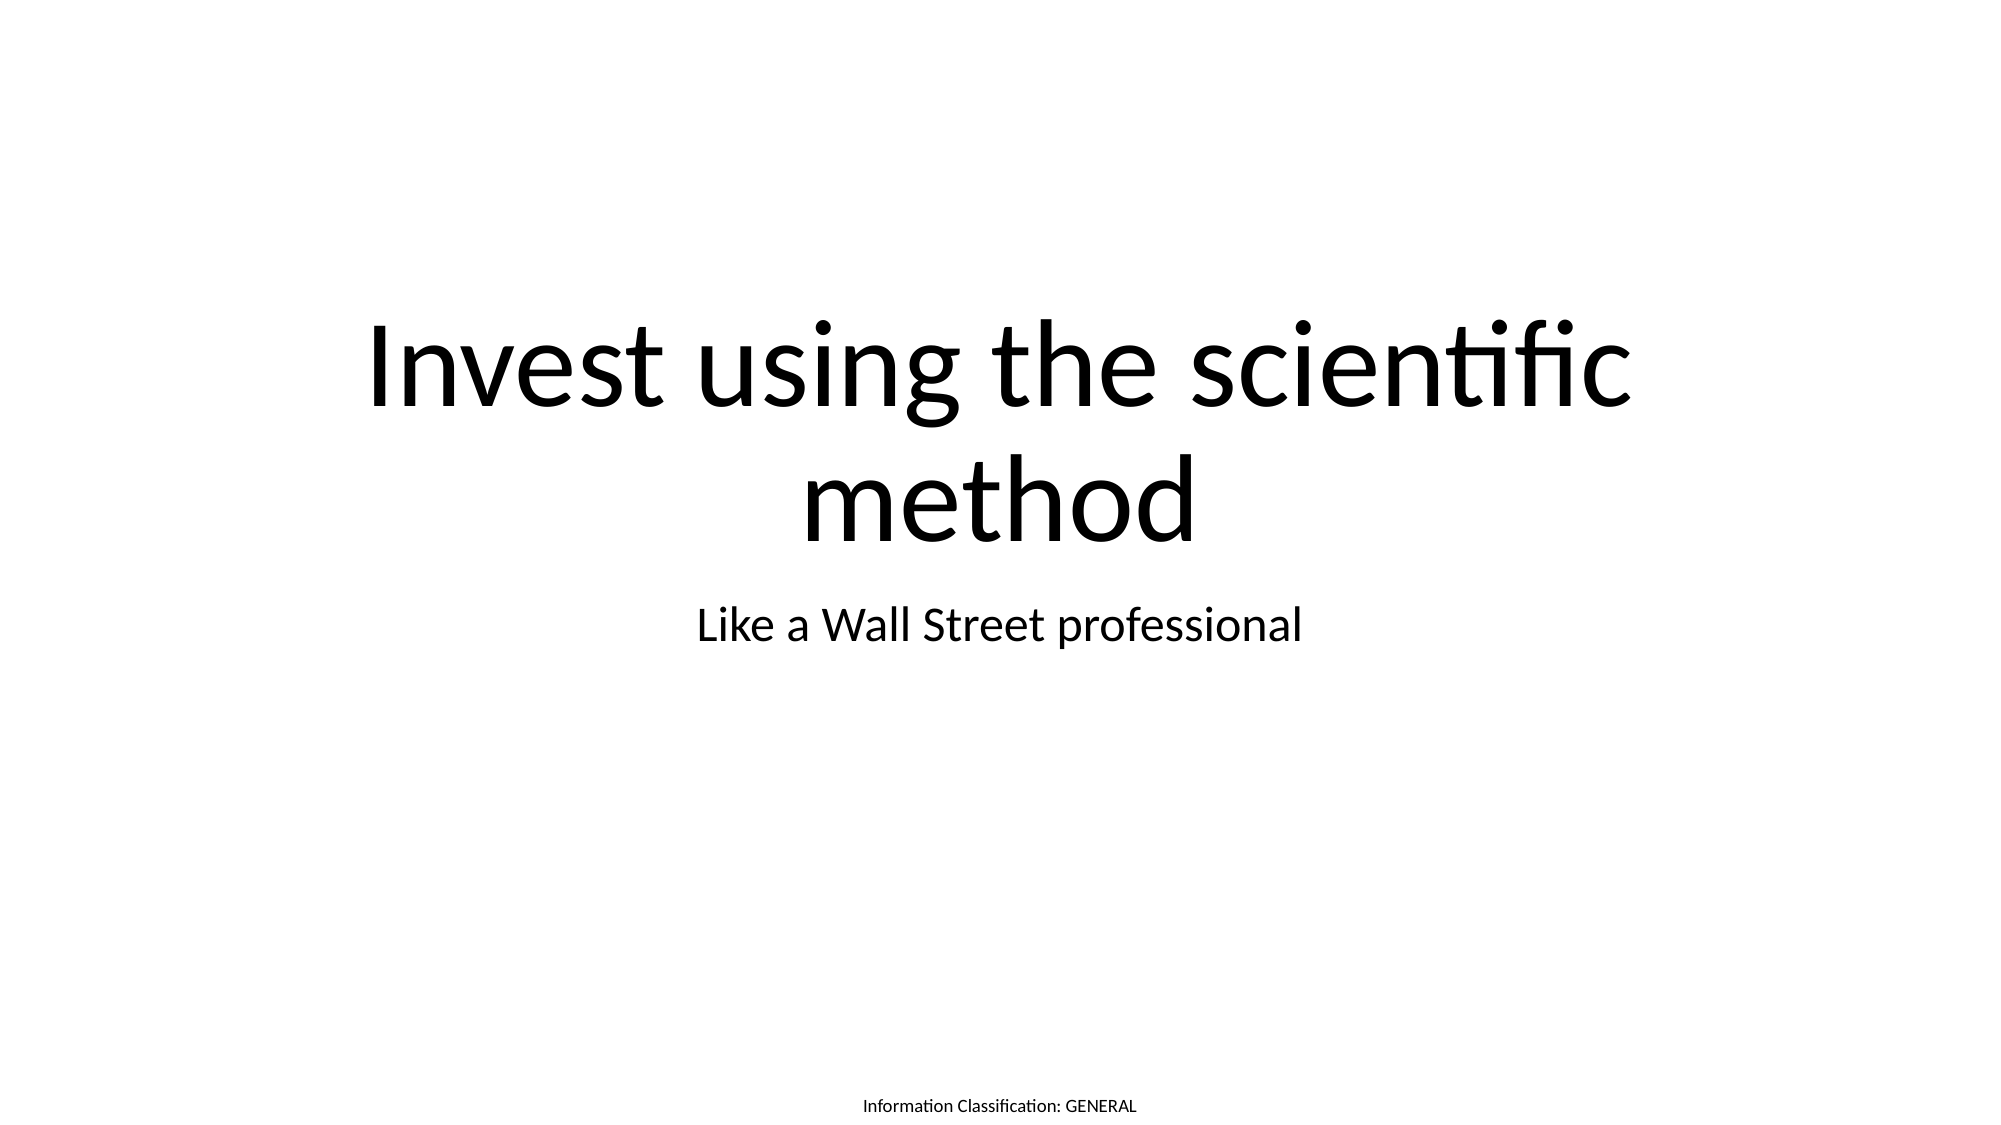

# Invest using the scientific method
Like a Wall Street professional